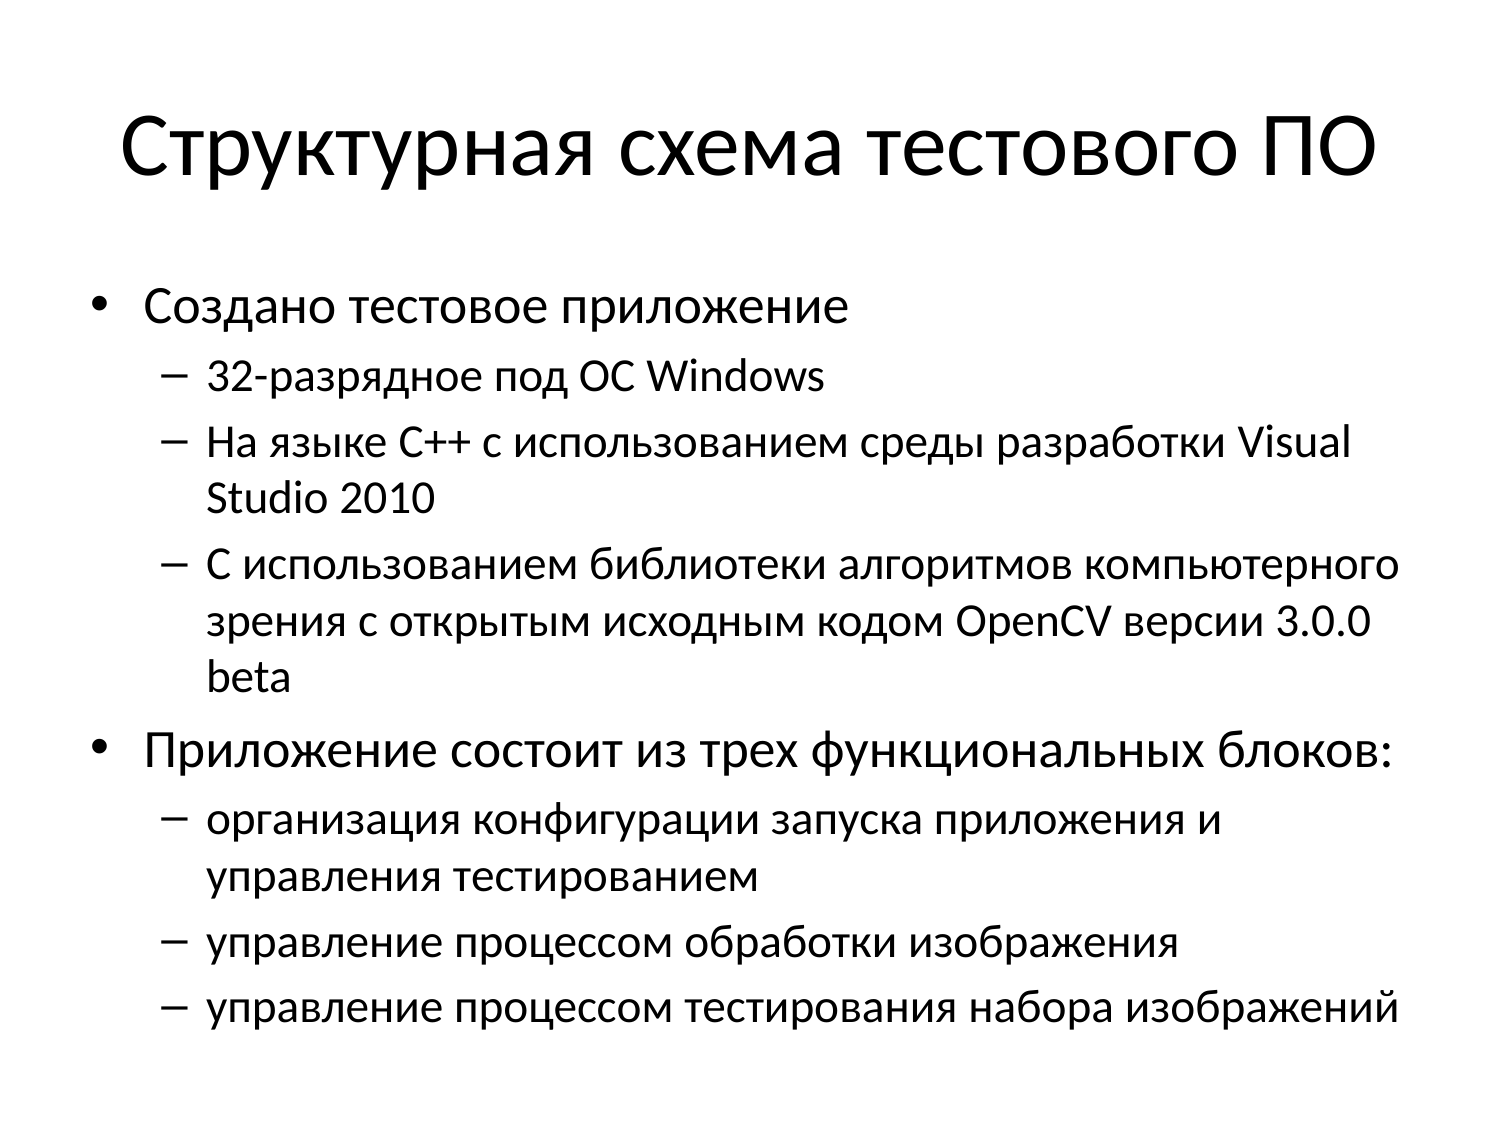

# Структурная схема тестового ПО
Создано тестовое приложение
32-разрядное под ОС Windows
На языке C++ с использованием среды разработки Visual Studio 2010
С использованием библиотеки алгоритмов компьютерного зрения с открытым исходным кодом OpenCV версии 3.0.0 beta
Приложение состоит из трех функциональных блоков:
организация конфигурации запуска приложения и управления тестированием
управление процессом обработки изображения
управление процессом тестирования набора изображений